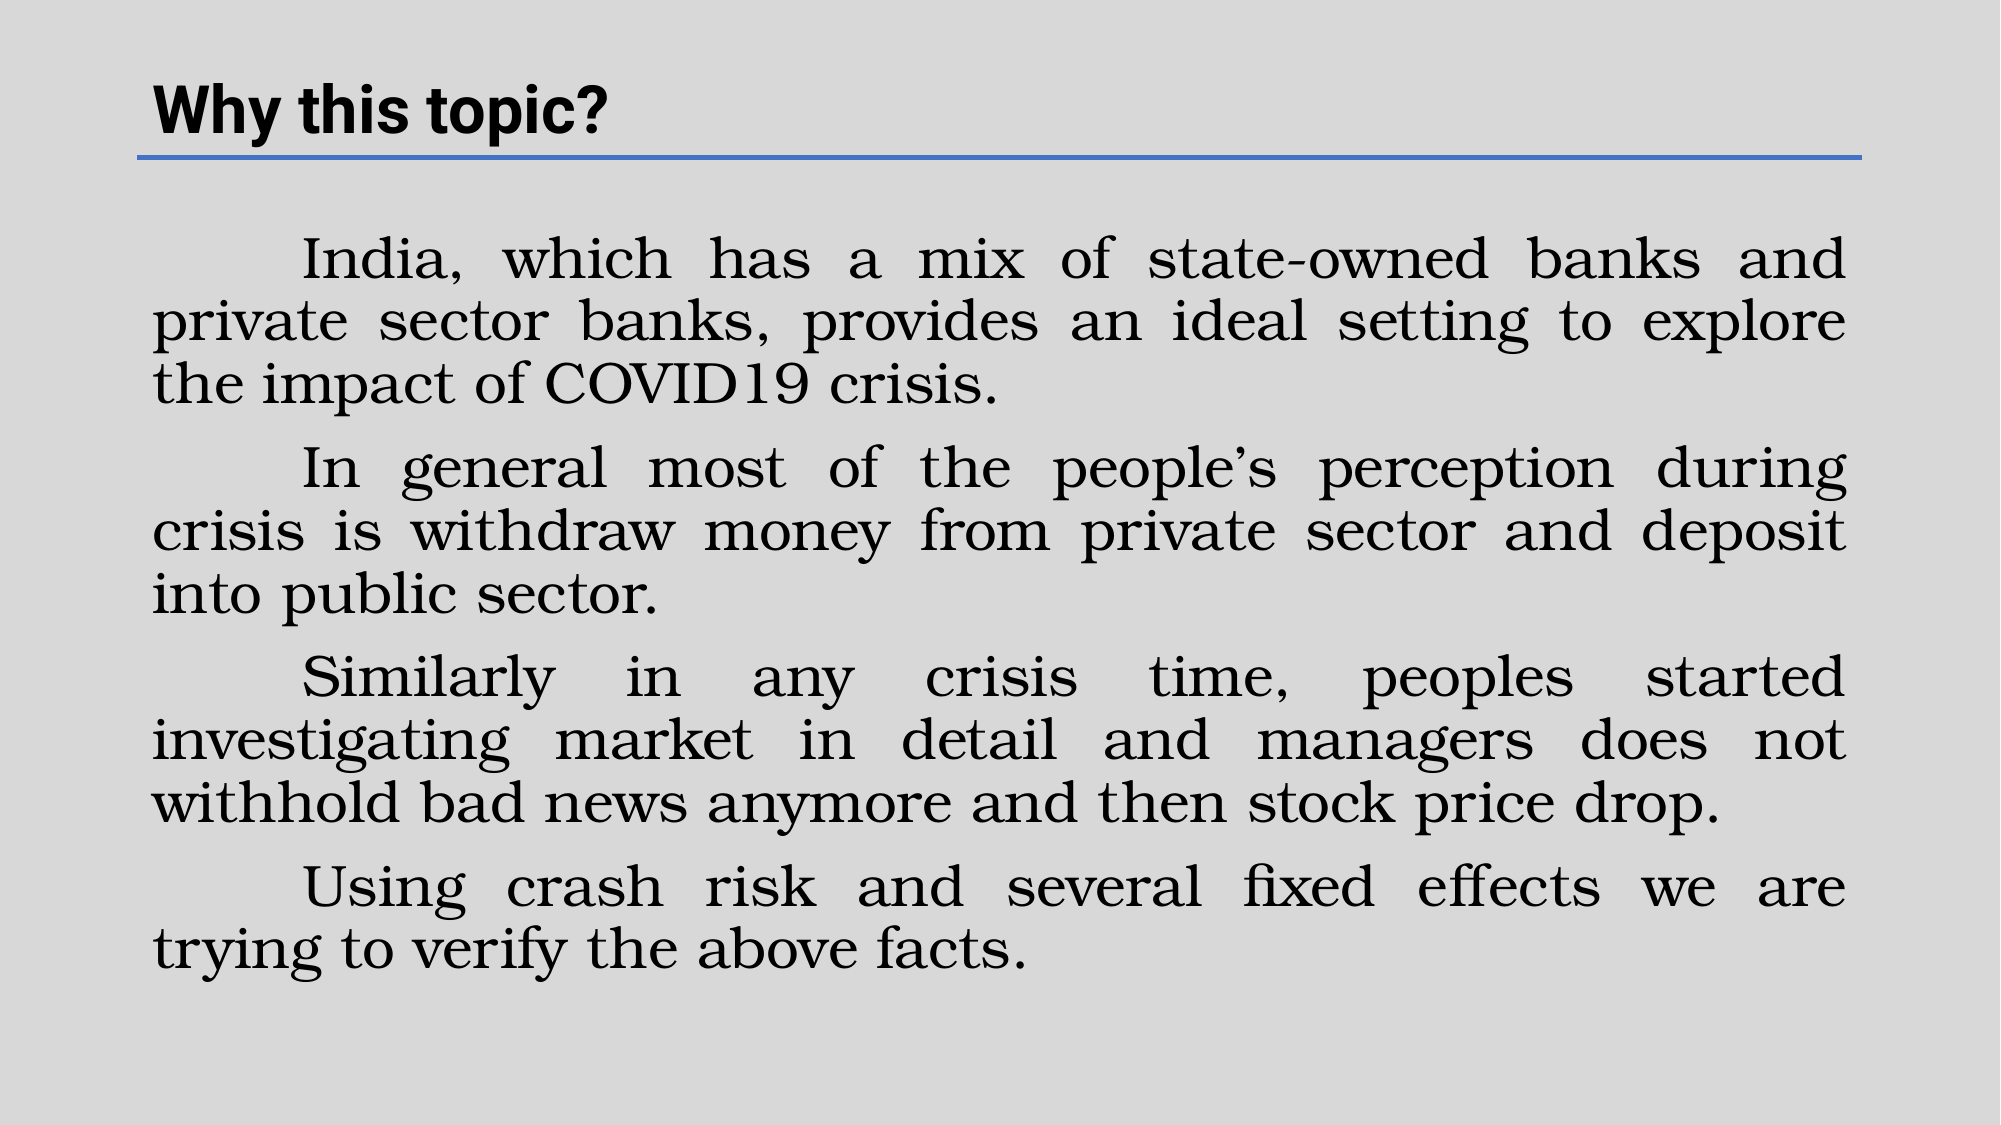

# Why this topic?
	India, which has a mix of state-owned banks and private sector banks, provides an ideal setting to explore the impact of COVID19 crisis.
	In general most of the people’s perception during crisis is withdraw money from private sector and deposit into public sector.
	Similarly in any crisis time, peoples started investigating market in detail and managers does not withhold bad news anymore and then stock price drop.
	Using crash risk and several fixed effects we are trying to verify the above facts.